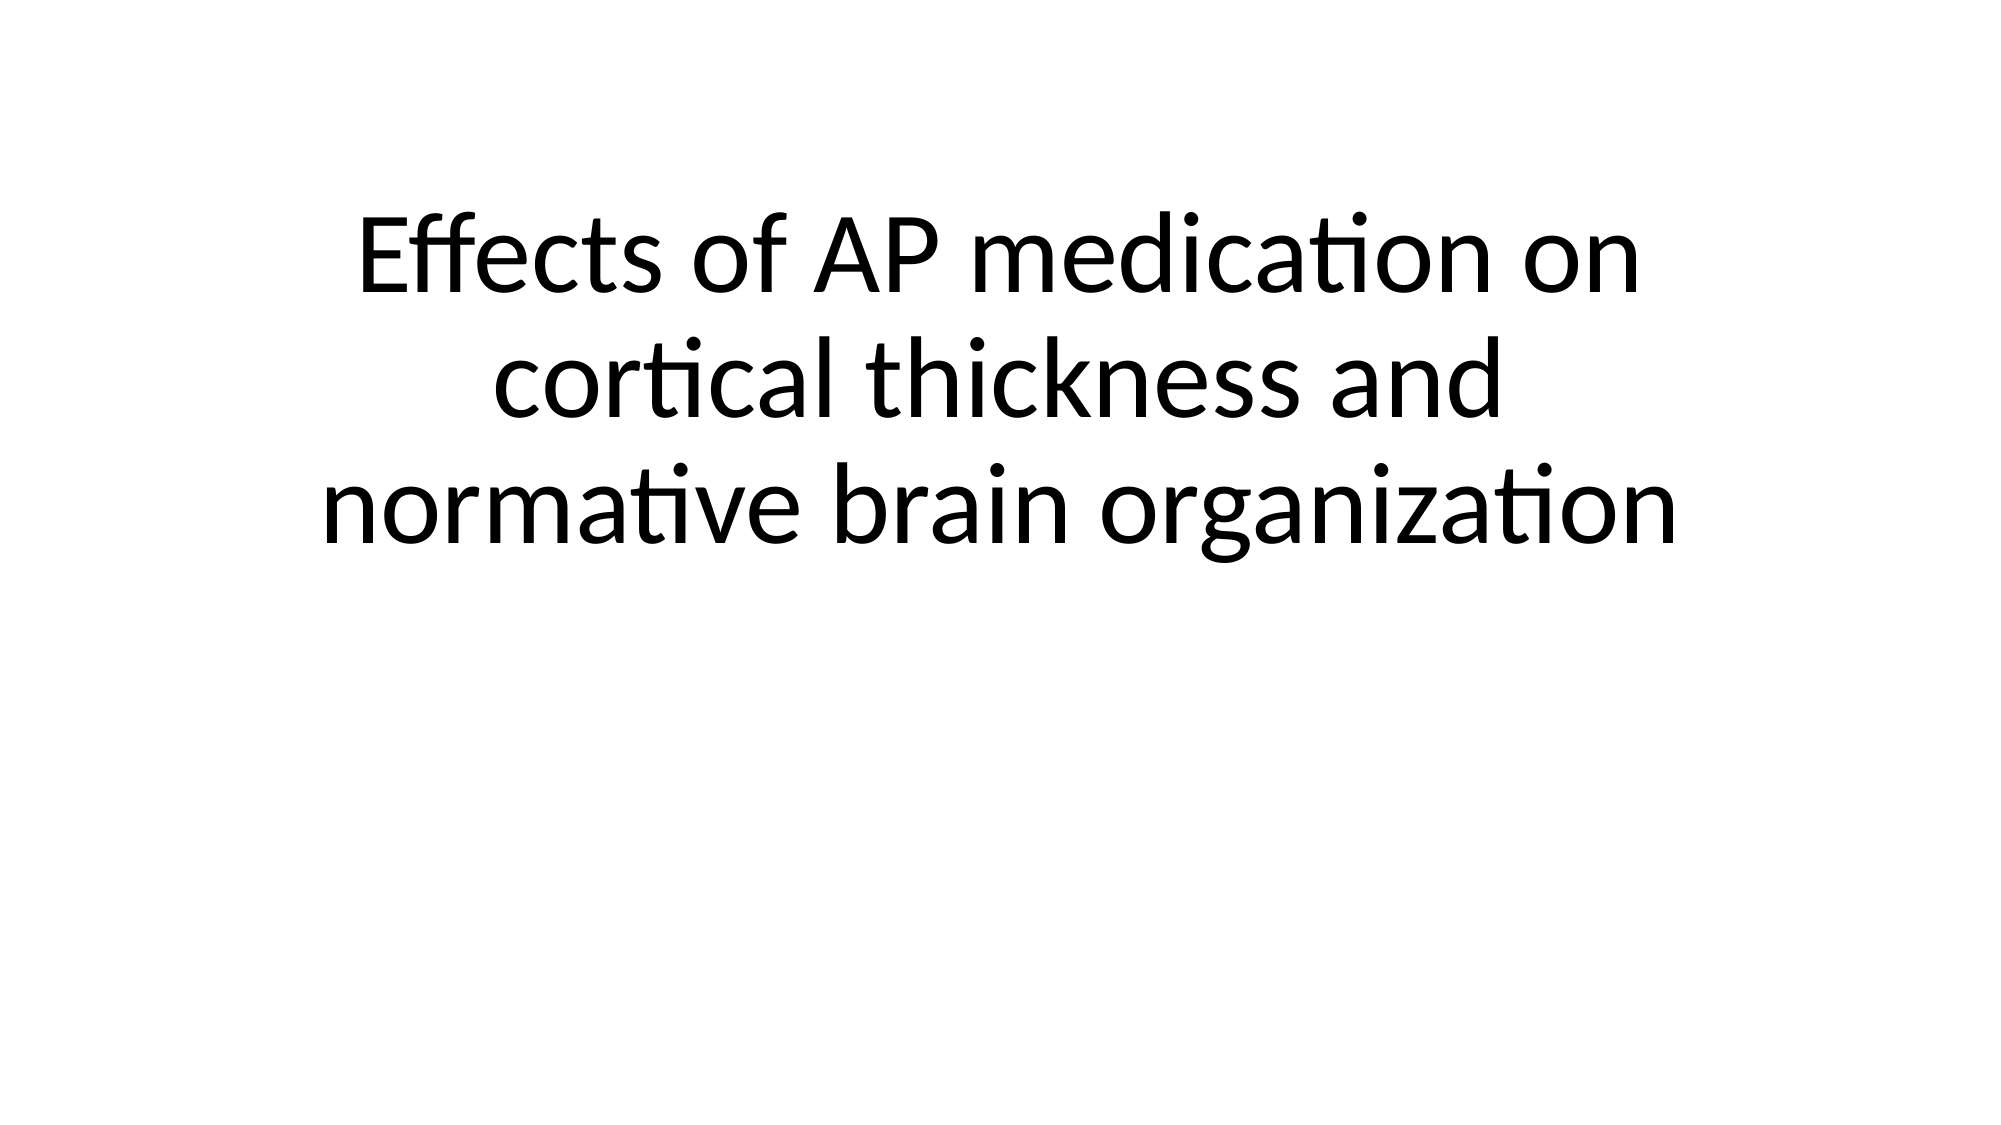

# Effects of AP medication on cortical thickness and normative brain organization